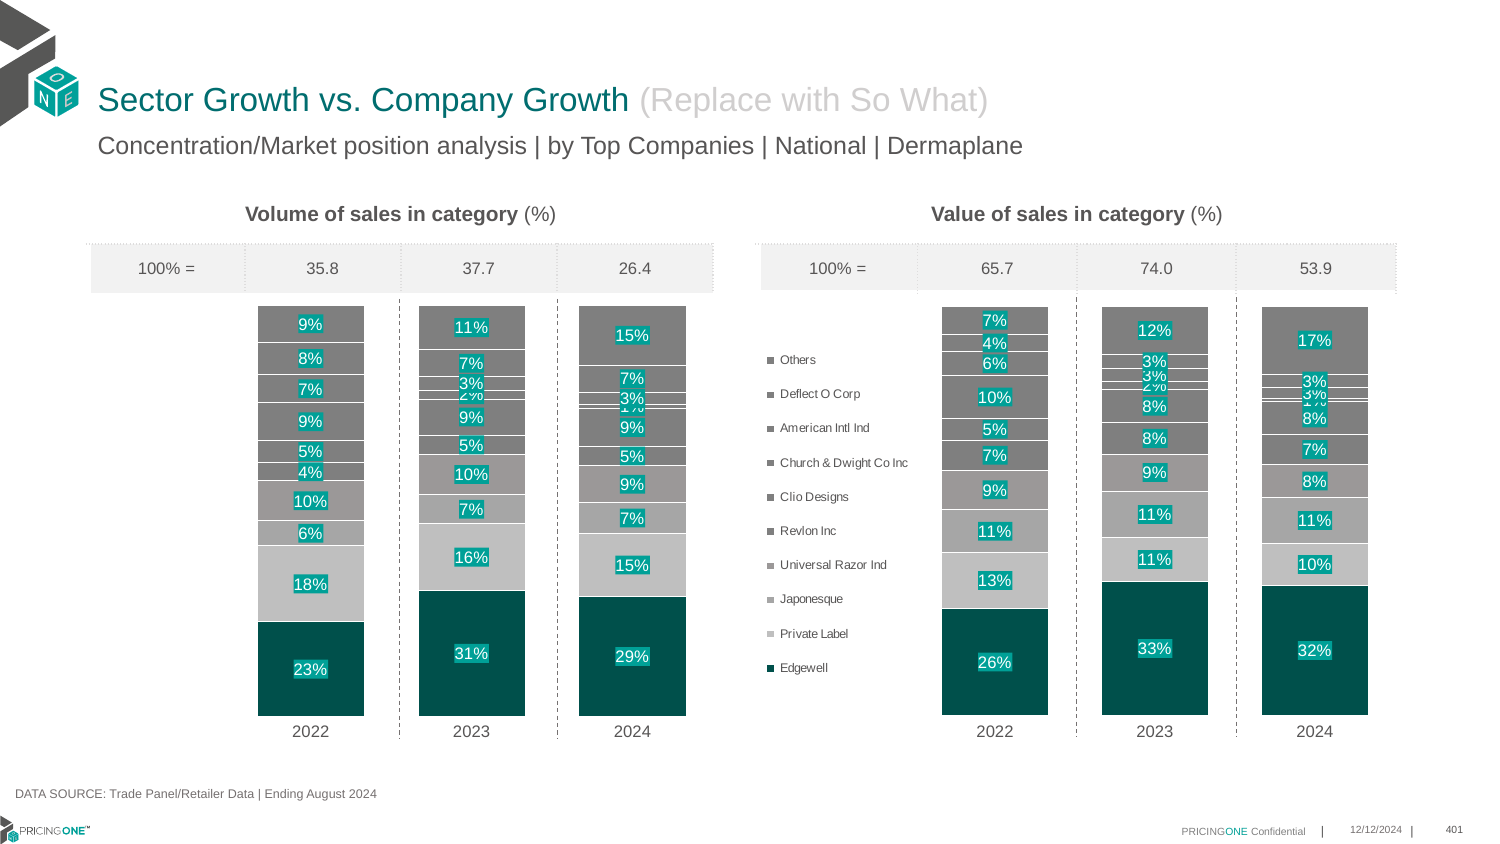

# Sector Growth vs. Company Growth (Replace with So What)
Concentration/Market position analysis | by Top Companies | National | Dermaplane
| Volume of sales in category (%) |  |  |  |
| --- | --- | --- | --- |
| 100% = | 35.8 | 37.7 | 26.4 |
| Value of sales in category (%) |  |  |  |
| --- | --- | --- | --- |
| 100% = | 65.7 | 74.0 | 53.9 |

### Chart

| Category | Edgewell | Private Label | Japonesque | Universal Razor Ind | Revlon Inc | Clio Designs | Church & Dwight Co Inc | American Intl Ind | Deflect O Corp | Others |
|---|---|---|---|---|---|---|---|---|---|---|
| 2022 | 0.22970025174815803 | 0.1849871375719293 | 0.06187504284102257 | 0.09621434038925265 | 0.04447765782213901 | 0.05423224629633688 | 0.09101726889336212 | 0.06904977460212469 | 0.07881835141183768 | 0.08962792842383707 |
| 2023 | 0.30639396143423925 | 0.1620223343115191 | 0.0712162570956595 | 0.09761854194173968 | 0.04699633346861576 | 0.08783455231261954 | 0.021228388991218355 | 0.033301927253051436 | 0.06512103778434619 | 0.10826666540699117 |
| 2024 | 0.29115565380388253 | 0.1542595840840433 | 0.07444207950263562 | 0.08994489452797376 | 0.0473712904098538 | 0.09225872381030321 | 0.00849930638822458 | 0.03032245592042521 | 0.066307636884611 | 0.14543837466804696 |

### Chart

| Category | Edgewell | Private Label | Japonesque | Universal Razor Ind | Revlon Inc | Clio Designs | Church & Dwight Co Inc | American Intl Ind | Deflect O Corp | Others |
|---|---|---|---|---|---|---|---|---|---|---|
| 2022 | 0.2626997105168836 | 0.134502265535583 | 0.10697472703740424 | 0.09474930601492369 | 0.07392255121528711 | 0.053441790717803105 | 0.10387857543987754 | 0.058026937754049164 | 0.04330835291789973 | 0.06849578285028878 |
| 2023 | 0.32769551715688405 | 0.10685061865012489 | 0.11373087157610944 | 0.09052085877070346 | 0.076506130628812 | 0.08006847129324576 | 0.021531813375199476 | 0.03010281541561062 | 0.034328803374641156 | 0.11866409975866916 |
| 2024 | 0.3187069598337076 | 0.10080086582658133 | 0.11384608953111976 | 0.07962858650417208 | 0.07438373974056686 | 0.0791780713995807 | 0.007054722372503241 | 0.026967215257152812 | 0.03336271424203196 | 0.16607103529258369 |
DATA SOURCE: Trade Panel/Retailer Data | Ending August 2024

12/12/2024
401